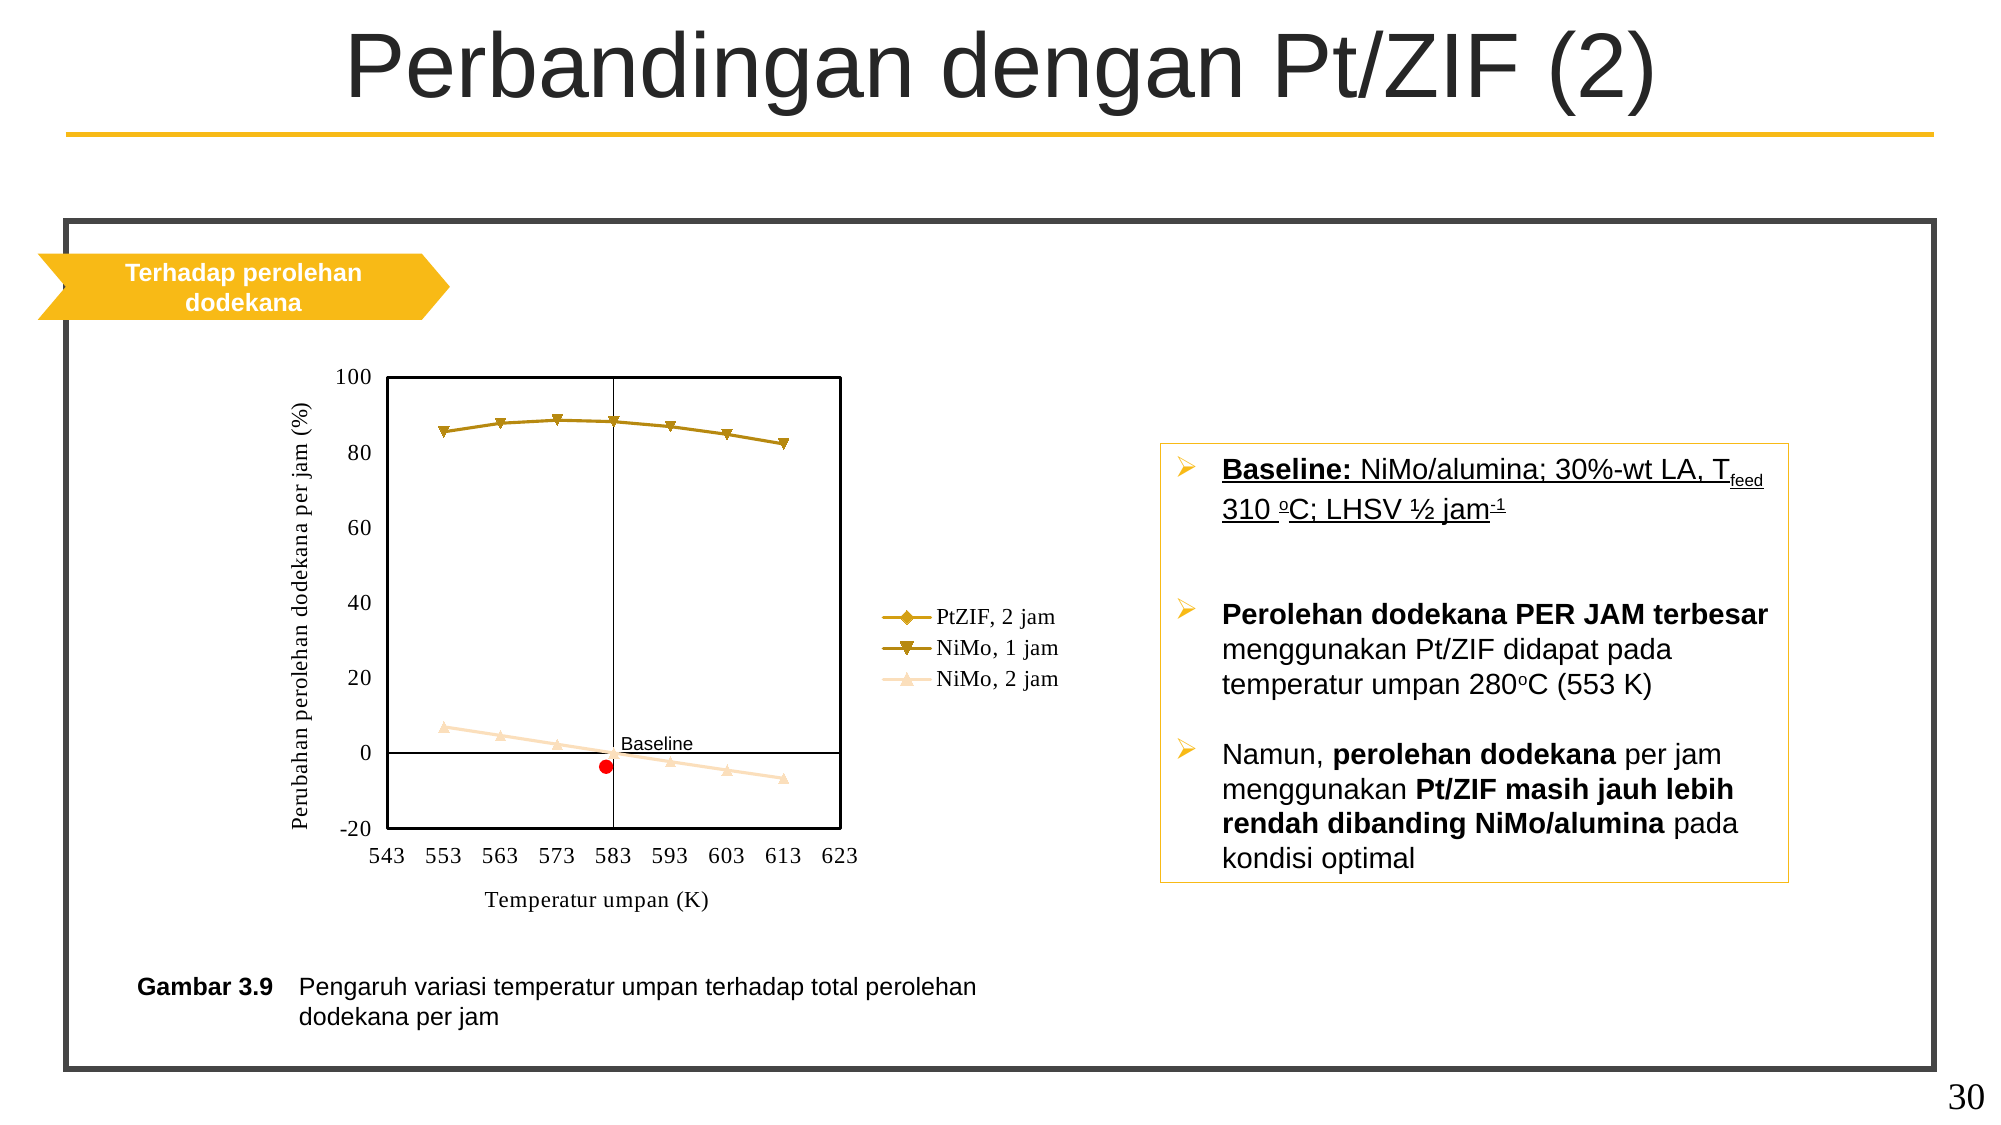

Perbandingan dengan Pt/ZIF (2)

Terhadap perolehan dodekana

### Chart

| Category |  |  |  |
|---|---|---|---|
Baseline: NiMo/alumina; 30%-wt LA, Tfeed 310 oC; LHSV ½ jam-1

Perolehan dodekana PER JAM terbesar menggunakan Pt/ZIF didapat pada temperatur umpan 280oC (553 K)

Namun, perolehan dodekana per jam menggunakan Pt/ZIF masih jauh lebih rendah dibanding NiMo/alumina pada kondisi optimal
Baseline

Gambar 3.9	Pengaruh variasi temperatur umpan terhadap total perolehan dodekana per jam